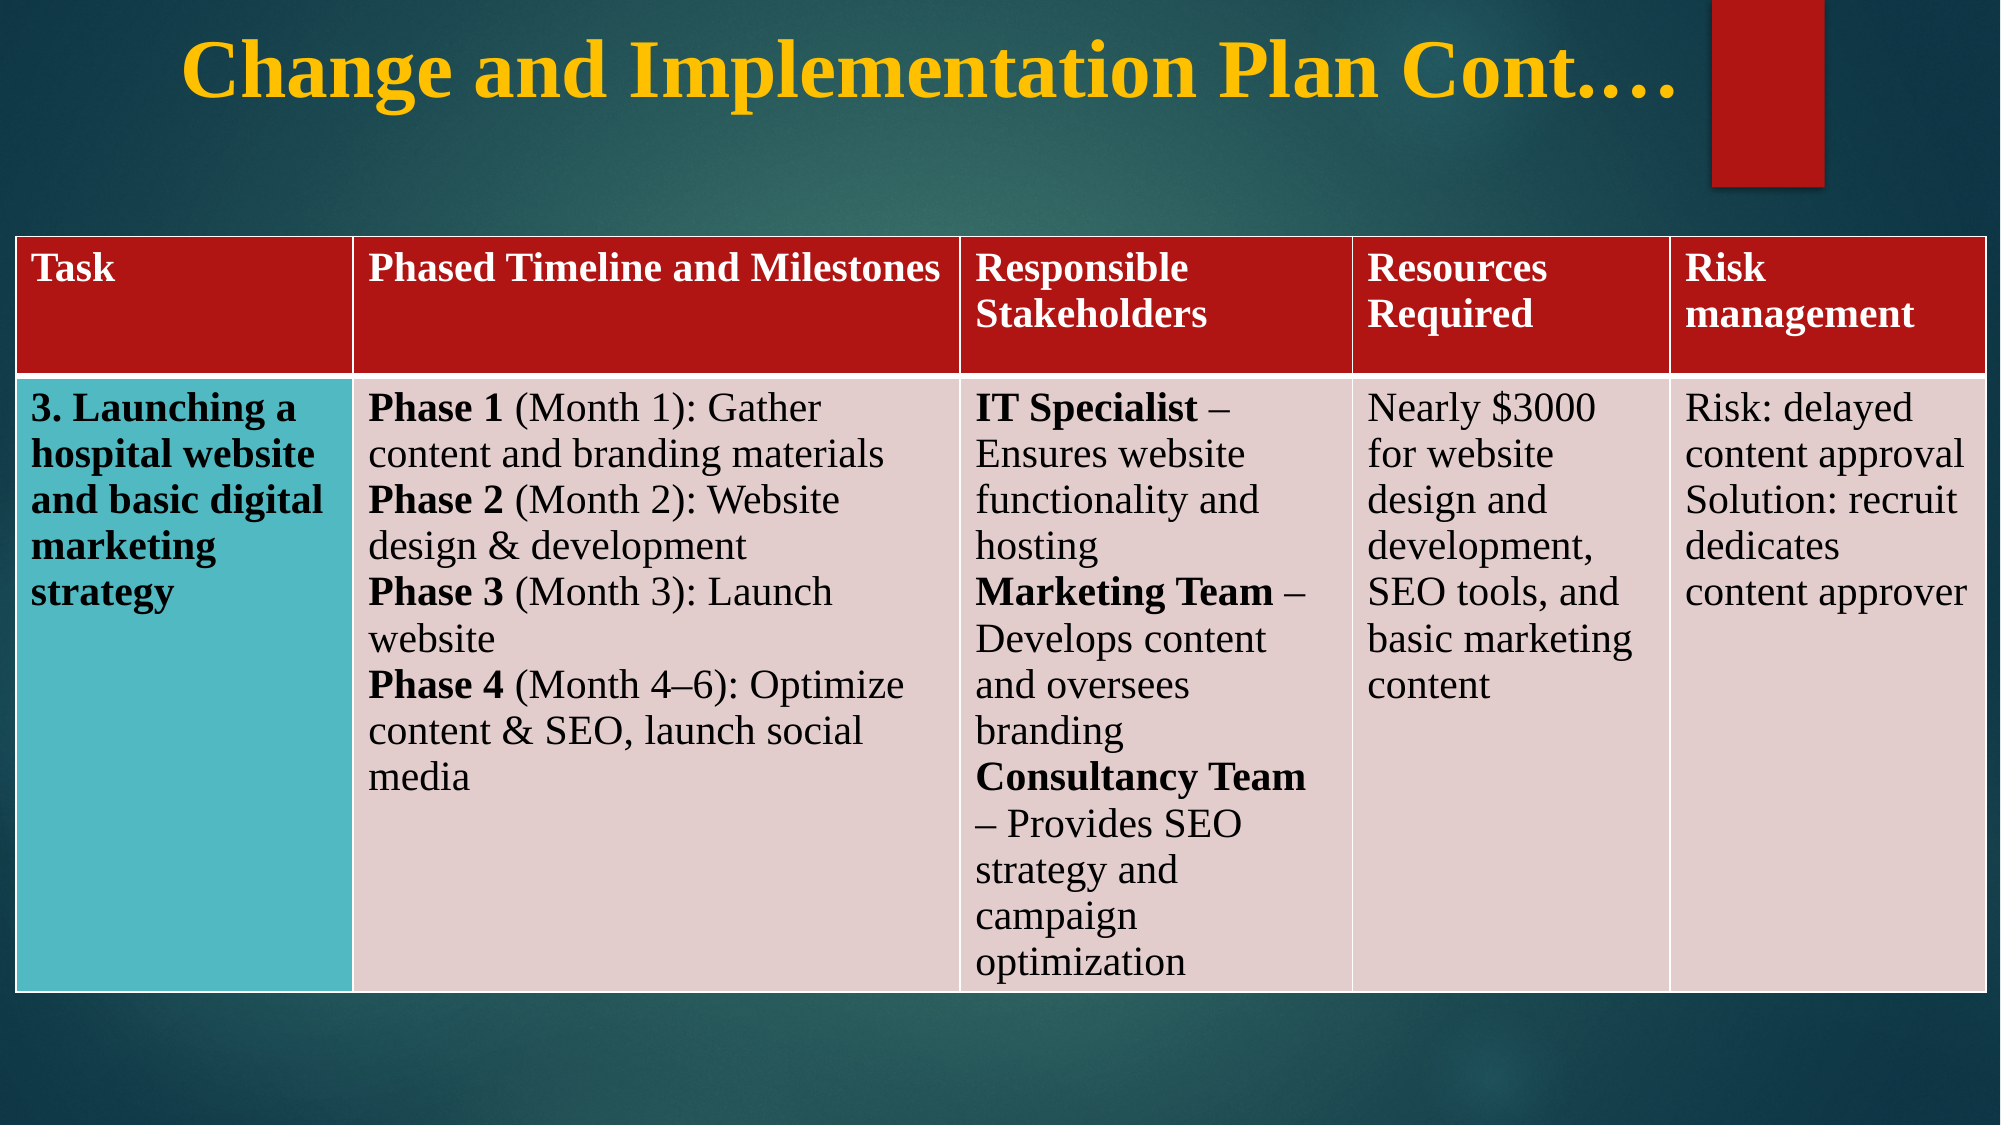

# Change and Implementation Plan Cont.…
| Task | Phased Timeline and Milestones | Responsible Stakeholders | Resources Required | Risk management |
| --- | --- | --- | --- | --- |
| 3. Launching a hospital website and basic digital marketing strategy | Phase 1 (Month 1): Gather content and branding materials Phase 2 (Month 2): Website design & development Phase 3 (Month 3): Launch website Phase 4 (Month 4–6): Optimize content & SEO, launch social media | IT Specialist – Ensures website functionality and hosting Marketing Team – Develops content and oversees branding Consultancy Team – Provides SEO strategy and campaign optimization | Nearly $3000 for website design and development, SEO tools, and basic marketing content | Risk: delayed content approval Solution: recruit dedicates content approver |